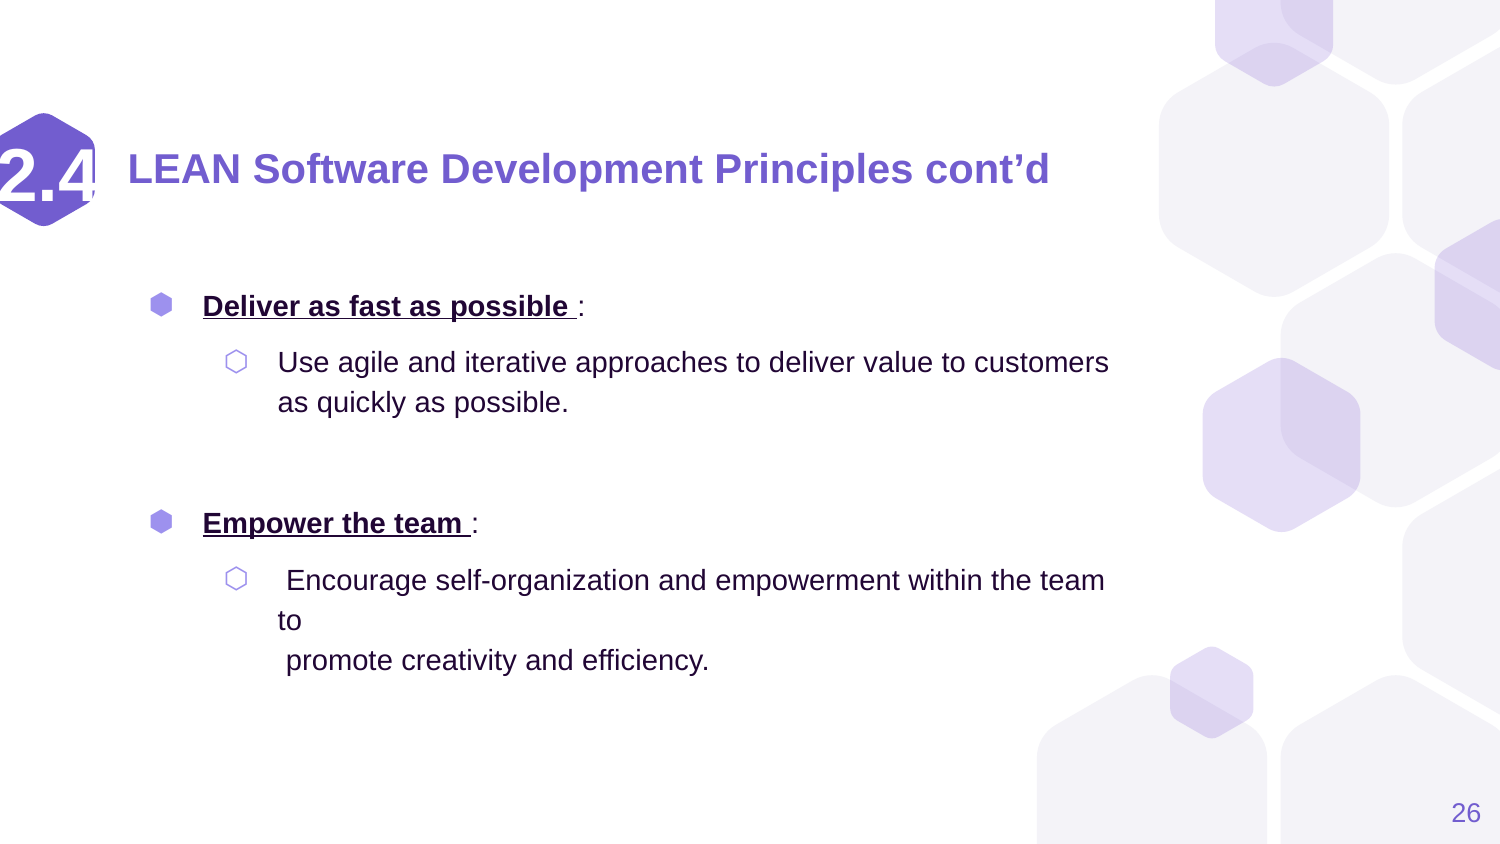

2.4
# LEAN Software Development Principles cont’d

Deliver as fast as possible :
Use agile and iterative approaches to deliver value to customers as quickly as possible.
Empower the team :
 Encourage self-organization and empowerment within the team to
 promote creativity and efficiency.

26